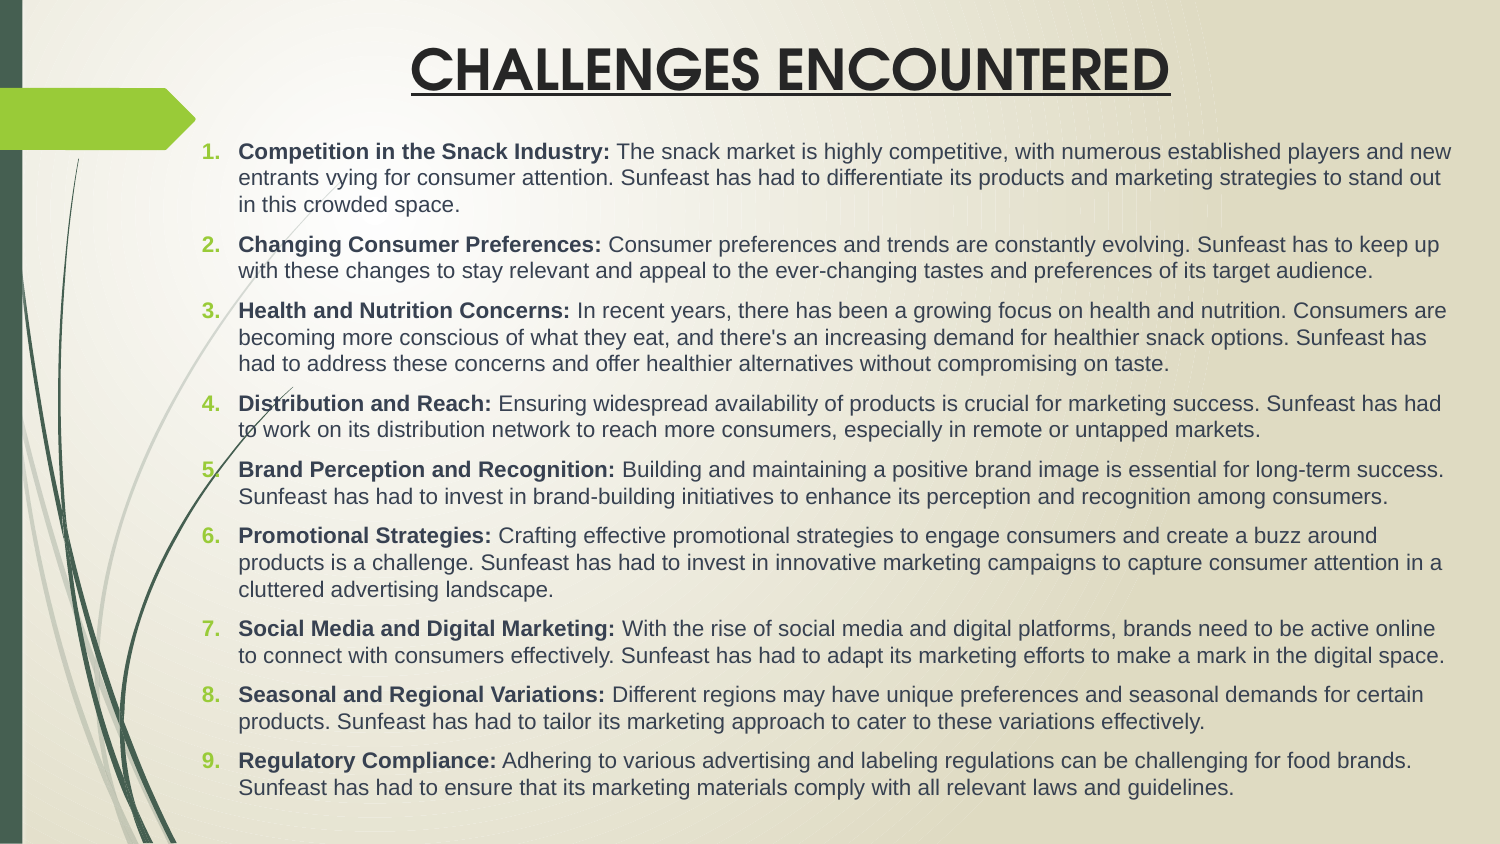

# CHALLENGES ENCOUNTERED
Competition in the Snack Industry: The snack market is highly competitive, with numerous established players and new entrants vying for consumer attention. Sunfeast has had to differentiate its products and marketing strategies to stand out in this crowded space.
Changing Consumer Preferences: Consumer preferences and trends are constantly evolving. Sunfeast has to keep up with these changes to stay relevant and appeal to the ever-changing tastes and preferences of its target audience.
Health and Nutrition Concerns: In recent years, there has been a growing focus on health and nutrition. Consumers are becoming more conscious of what they eat, and there's an increasing demand for healthier snack options. Sunfeast has had to address these concerns and offer healthier alternatives without compromising on taste.
Distribution and Reach: Ensuring widespread availability of products is crucial for marketing success. Sunfeast has had to work on its distribution network to reach more consumers, especially in remote or untapped markets.
Brand Perception and Recognition: Building and maintaining a positive brand image is essential for long-term success. Sunfeast has had to invest in brand-building initiatives to enhance its perception and recognition among consumers.
Promotional Strategies: Crafting effective promotional strategies to engage consumers and create a buzz around products is a challenge. Sunfeast has had to invest in innovative marketing campaigns to capture consumer attention in a cluttered advertising landscape.
Social Media and Digital Marketing: With the rise of social media and digital platforms, brands need to be active online to connect with consumers effectively. Sunfeast has had to adapt its marketing efforts to make a mark in the digital space.
Seasonal and Regional Variations: Different regions may have unique preferences and seasonal demands for certain products. Sunfeast has had to tailor its marketing approach to cater to these variations effectively.
Regulatory Compliance: Adhering to various advertising and labeling regulations can be challenging for food brands. Sunfeast has had to ensure that its marketing materials comply with all relevant laws and guidelines.